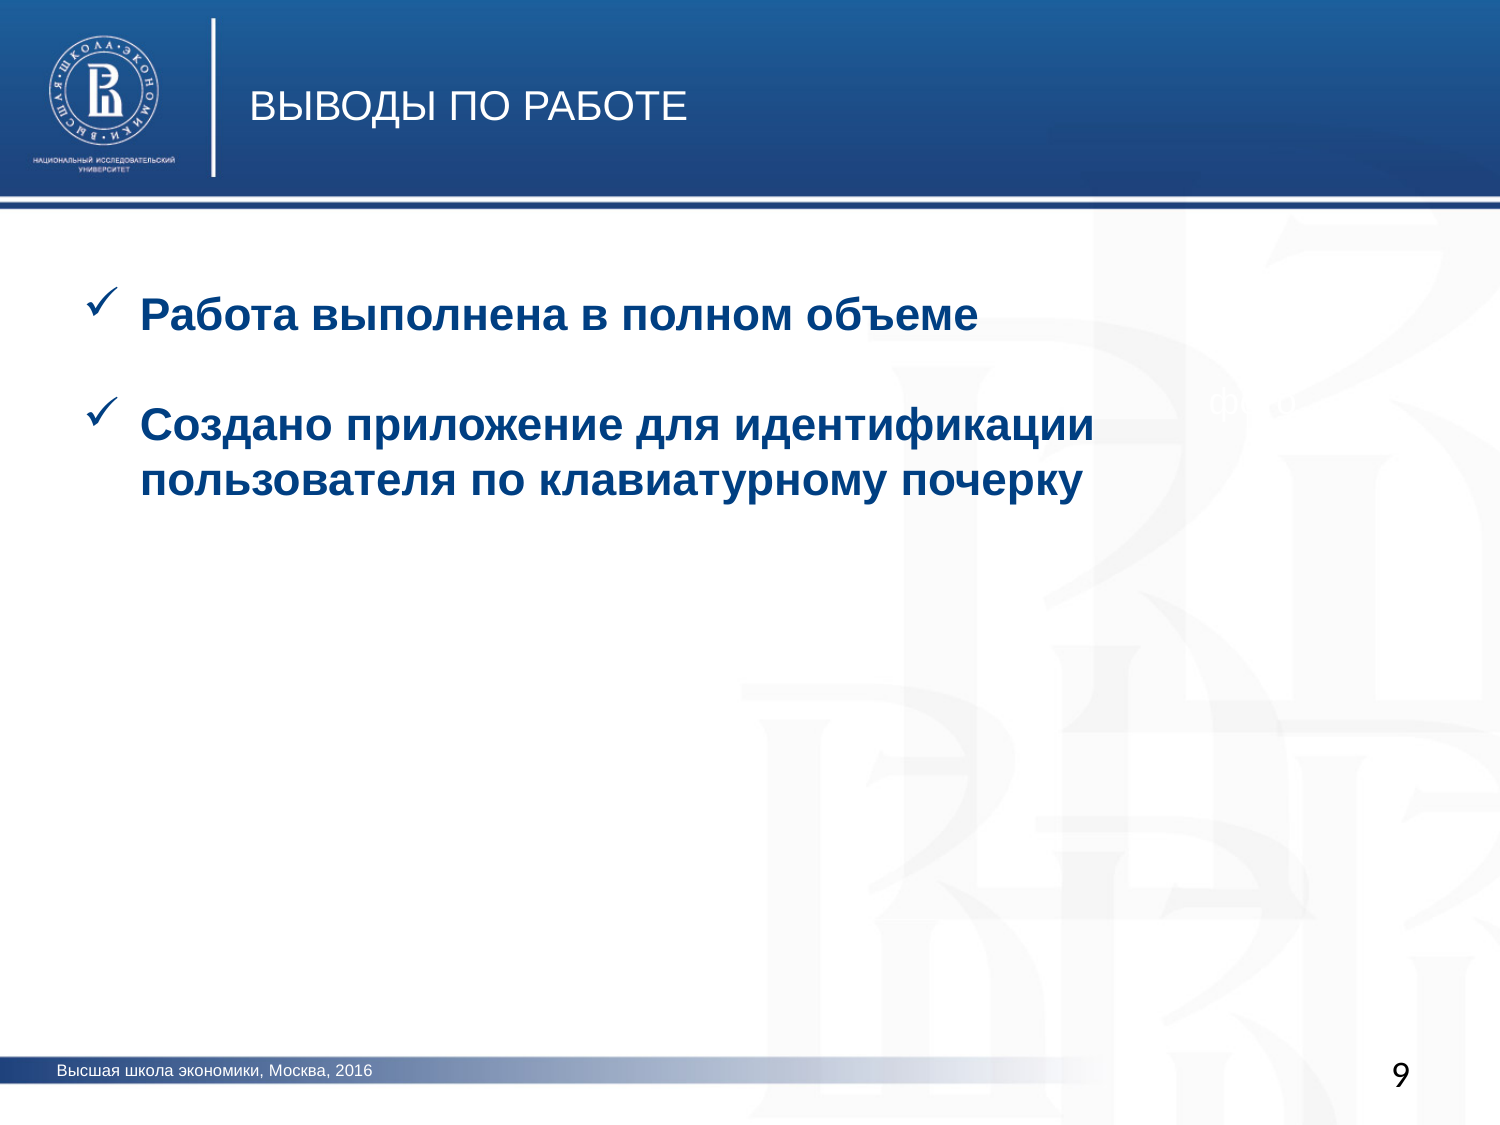

ВЫВОДЫ ПО РАБОТЕ
Работа выполнена в полном объеме

Создано приложение для идентификации пользователя по клавиатурному почерку

фото
9
Высшая школа экономики, Москва, 2016